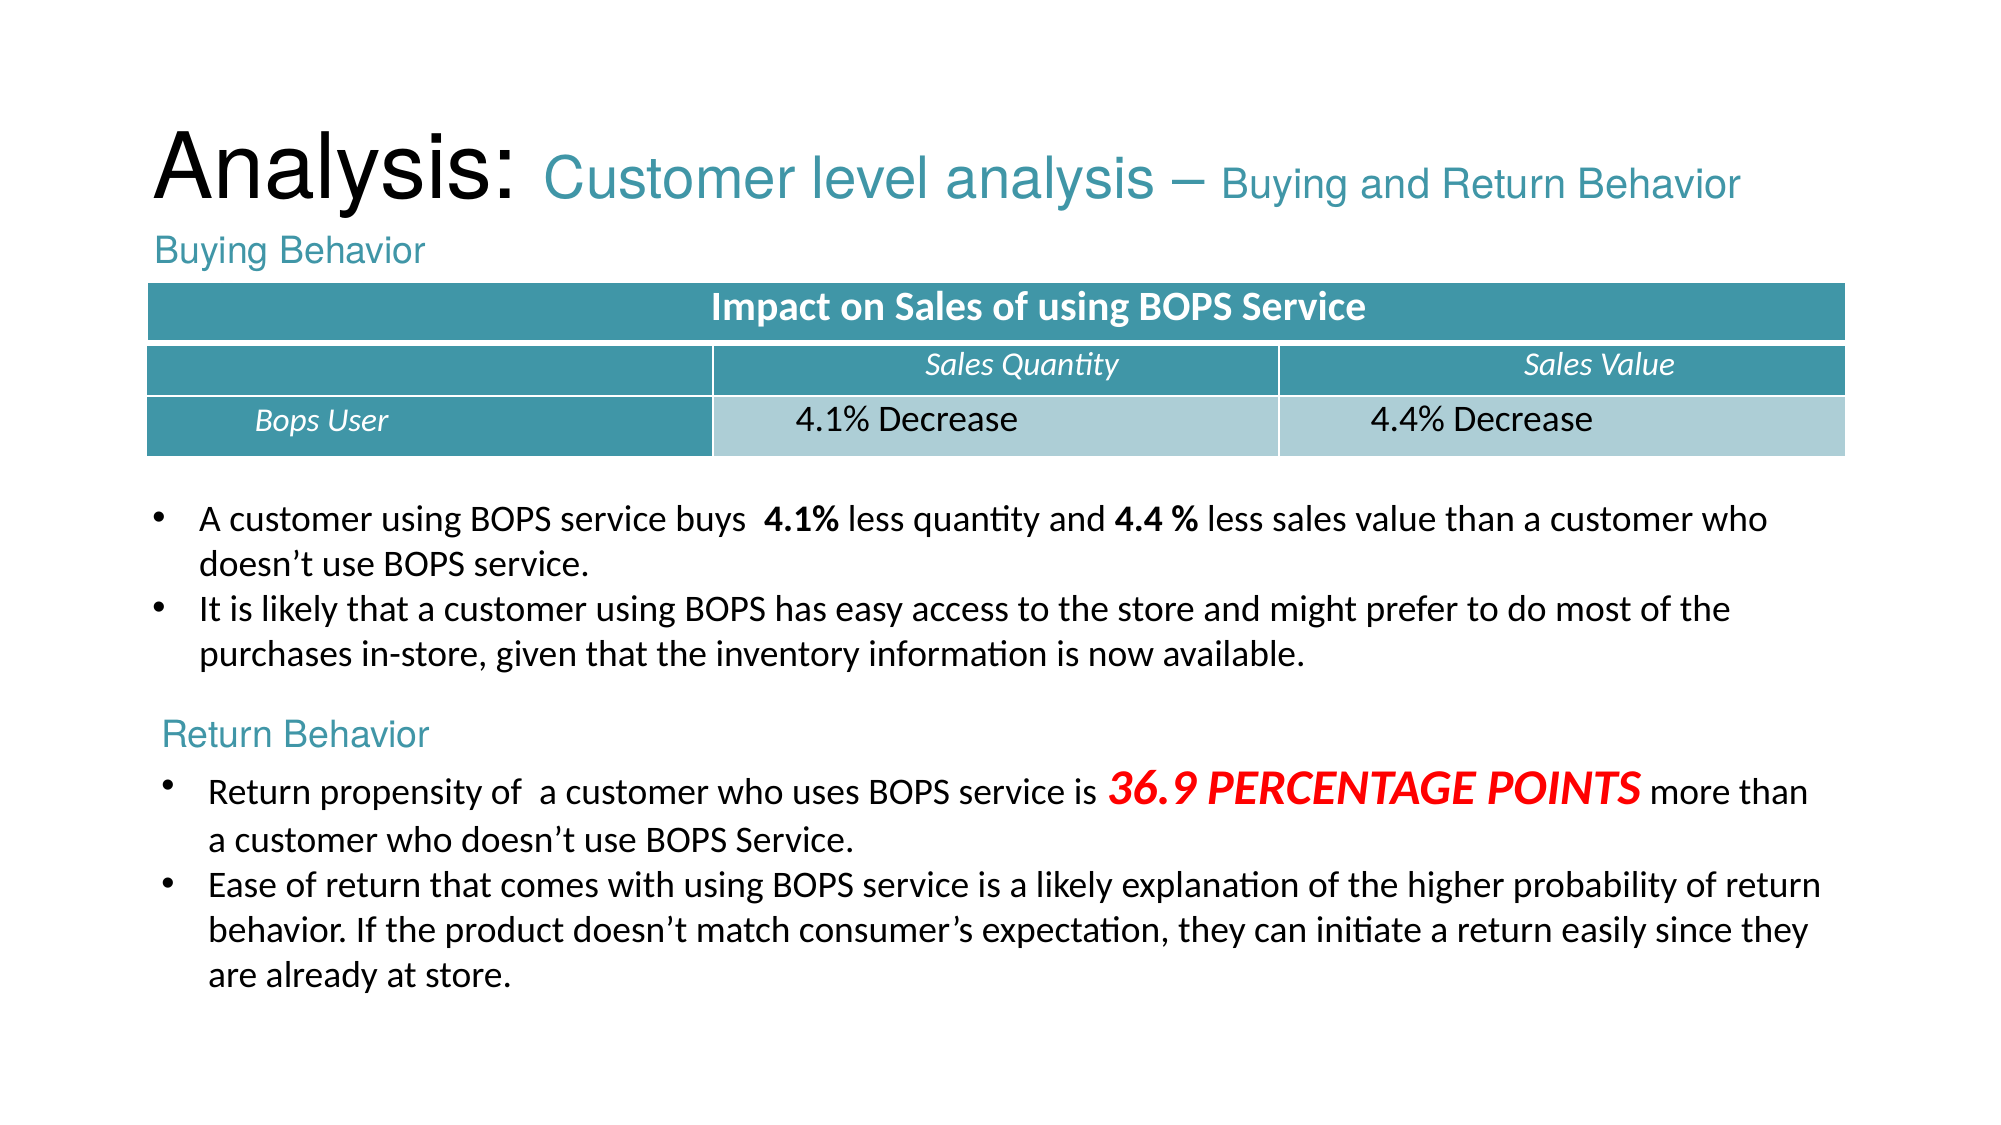

Analysis: Customer level analysis – Buying and Return Behavior
Buying Behavior
| Impact on Sales of using BOPS Service |
| --- |
|  | Sales Quantity | Sales Value |
| --- | --- | --- |
| Bops User | 4.1% Decrease | 4.4% Decrease |
A customer using BOPS service buys  4.1% less quantity and 4.4 % less sales value than a customer who doesn’t use BOPS service.
It is likely that a customer using BOPS has easy access to the store and might prefer to do most of the purchases in-store, given that the inventory information is now available.
Return Behavior
Return propensity of  a customer who uses BOPS service is 36.9 PERCENTAGE POINTS more than a customer who doesn’t use BOPS Service.
Ease of return that comes with using BOPS service is a likely explanation of the higher probability of return behavior. If the product doesn’t match consumer’s expectation, they can initiate a return easily since they are already at store.